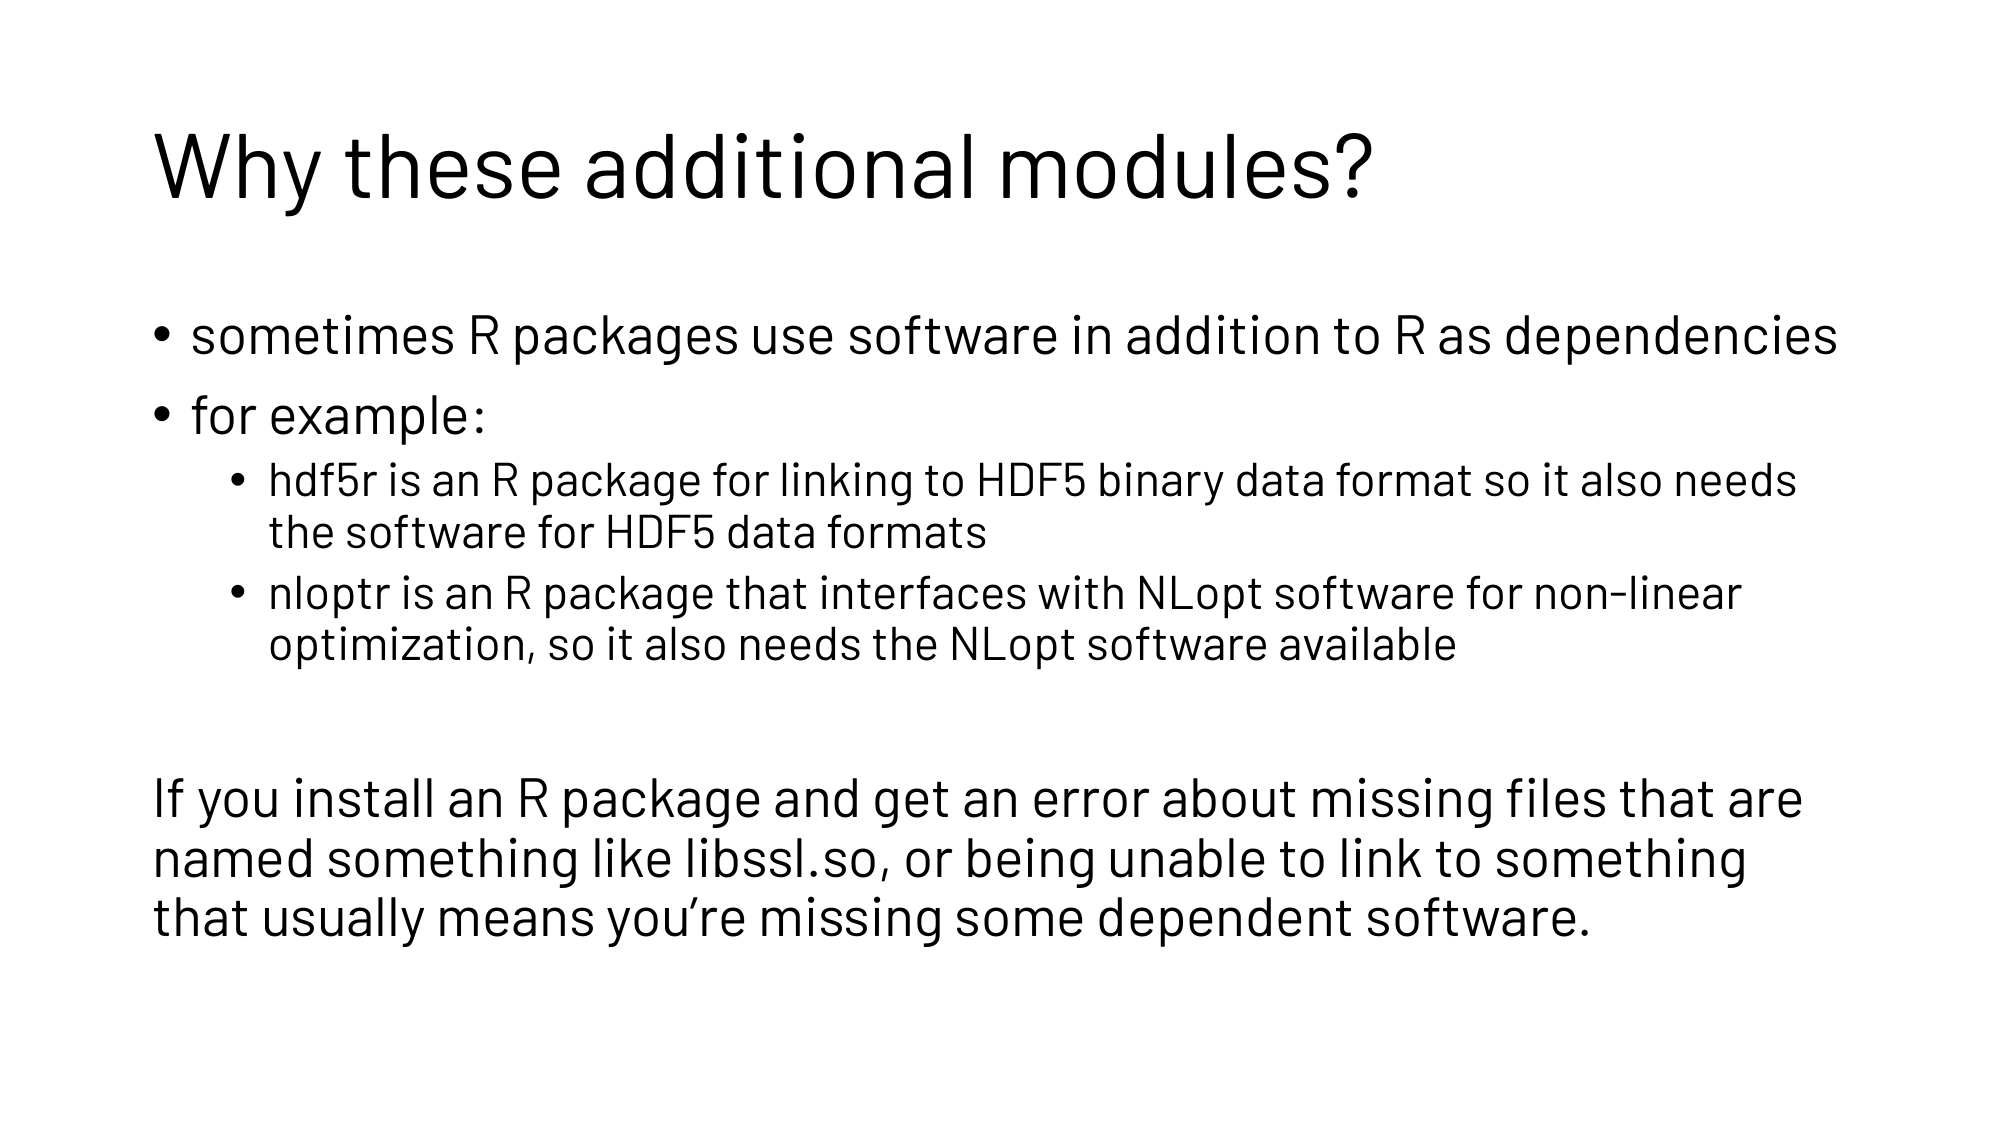

# Why these additional modules?
sometimes R packages use software in addition to R as dependencies
for example:
hdf5r is an R package for linking to HDF5 binary data format so it also needs the software for HDF5 data formats
nloptr is an R package that interfaces with NLopt software for non-linear optimization, so it also needs the NLopt software available

If you install an R package and get an error about missing files that are named something like libssl.so, or being unable to link to something that usually means you’re missing some dependent software.